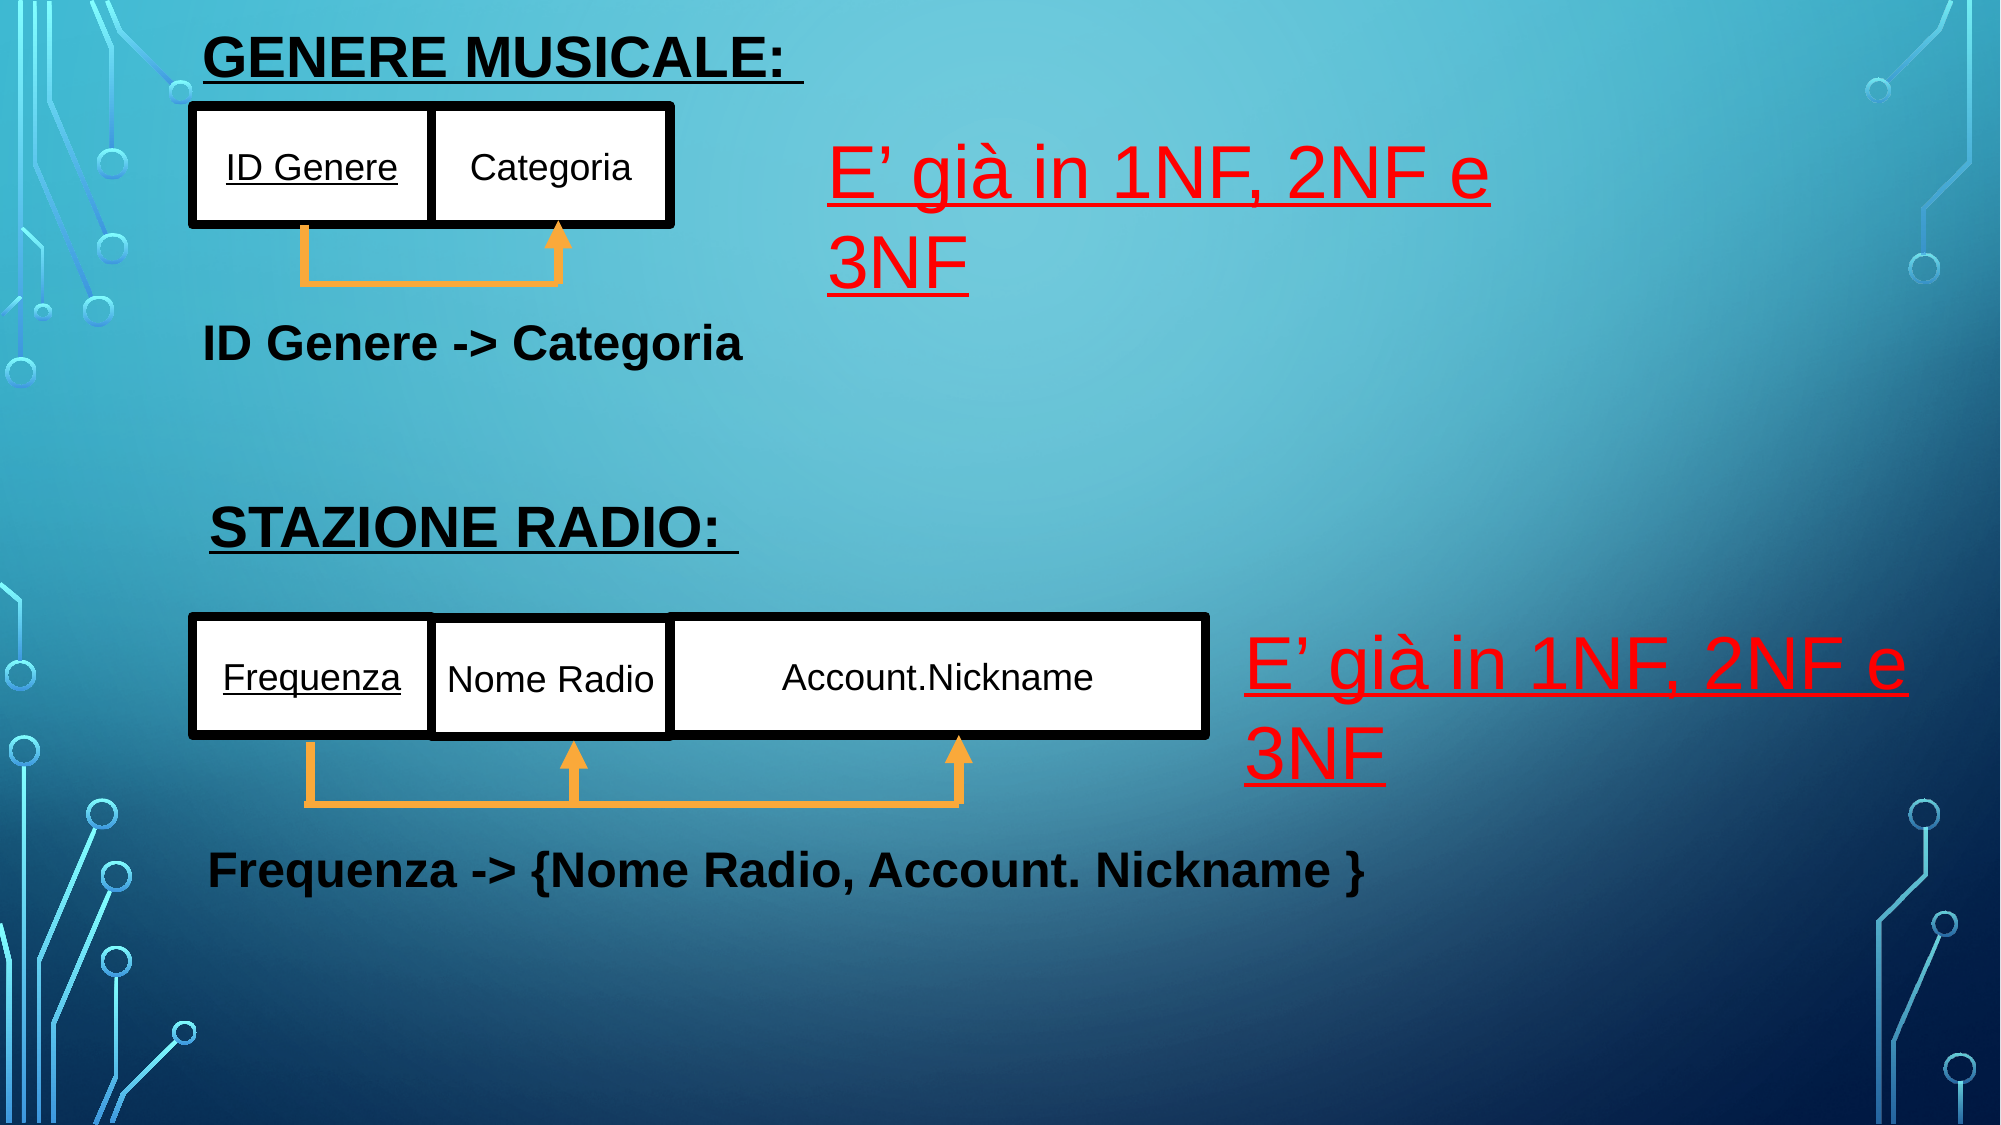

# GENERE MUSICALE:
ID Genere
Categoria
E’ già in 1NF, 2NF e 3NF
ID Genere -> Categoria
STAZIONE RADIO:
E’ già in 1NF, 2NF e 3NF
Account.Nickname
Frequenza
Nome Radio
Frequenza -> {Nome Radio, Account. Nickname }